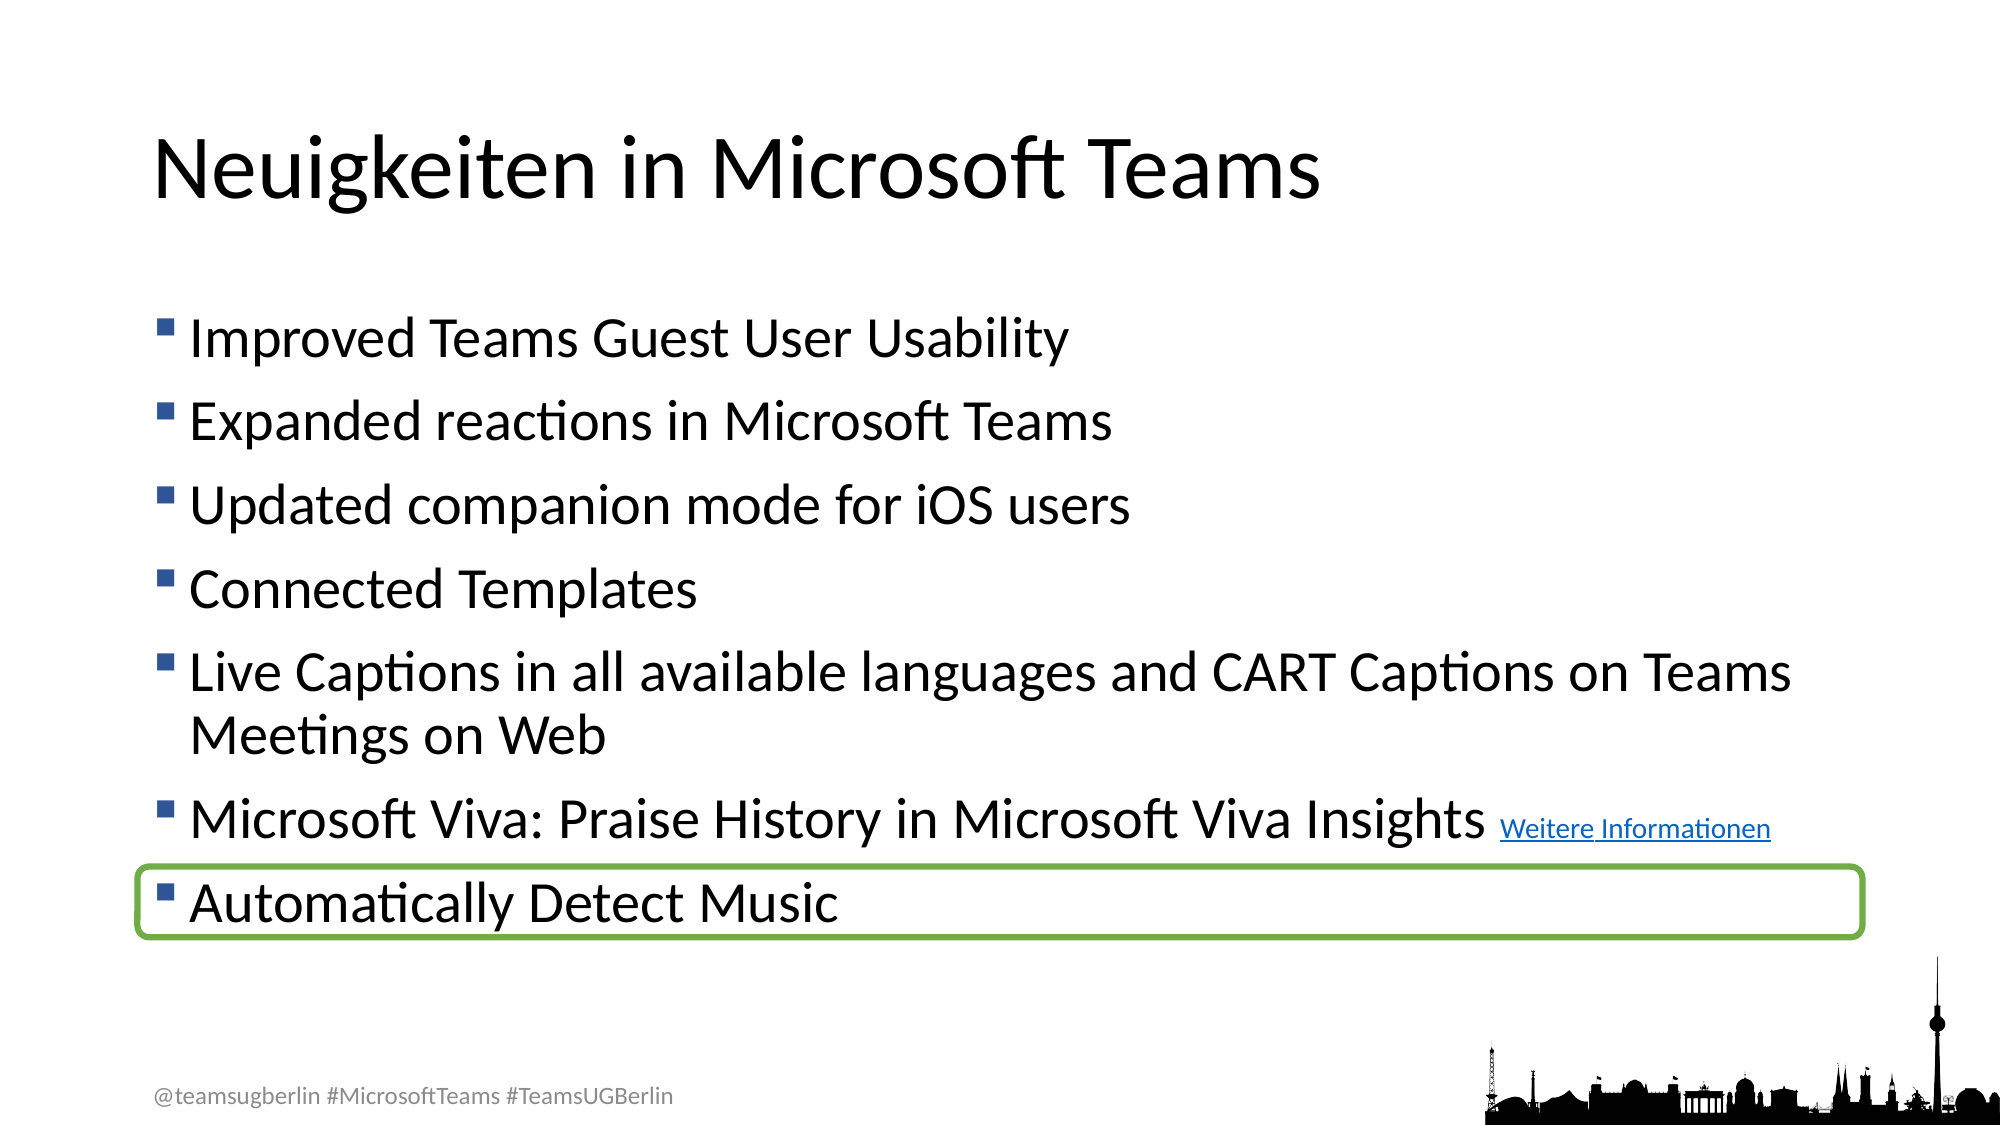

# Neuigkeiten in Microsoft Teams
Improved Teams Guest User Usability
Expanded reactions in Microsoft Teams
Updated companion mode for iOS users
Connected Templates
Live Captions in all available languages and CART Captions on Teams Meetings on Web
Microsoft Viva: Praise History in Microsoft Viva Insights Weitere Informationen
Automatically Detect Music